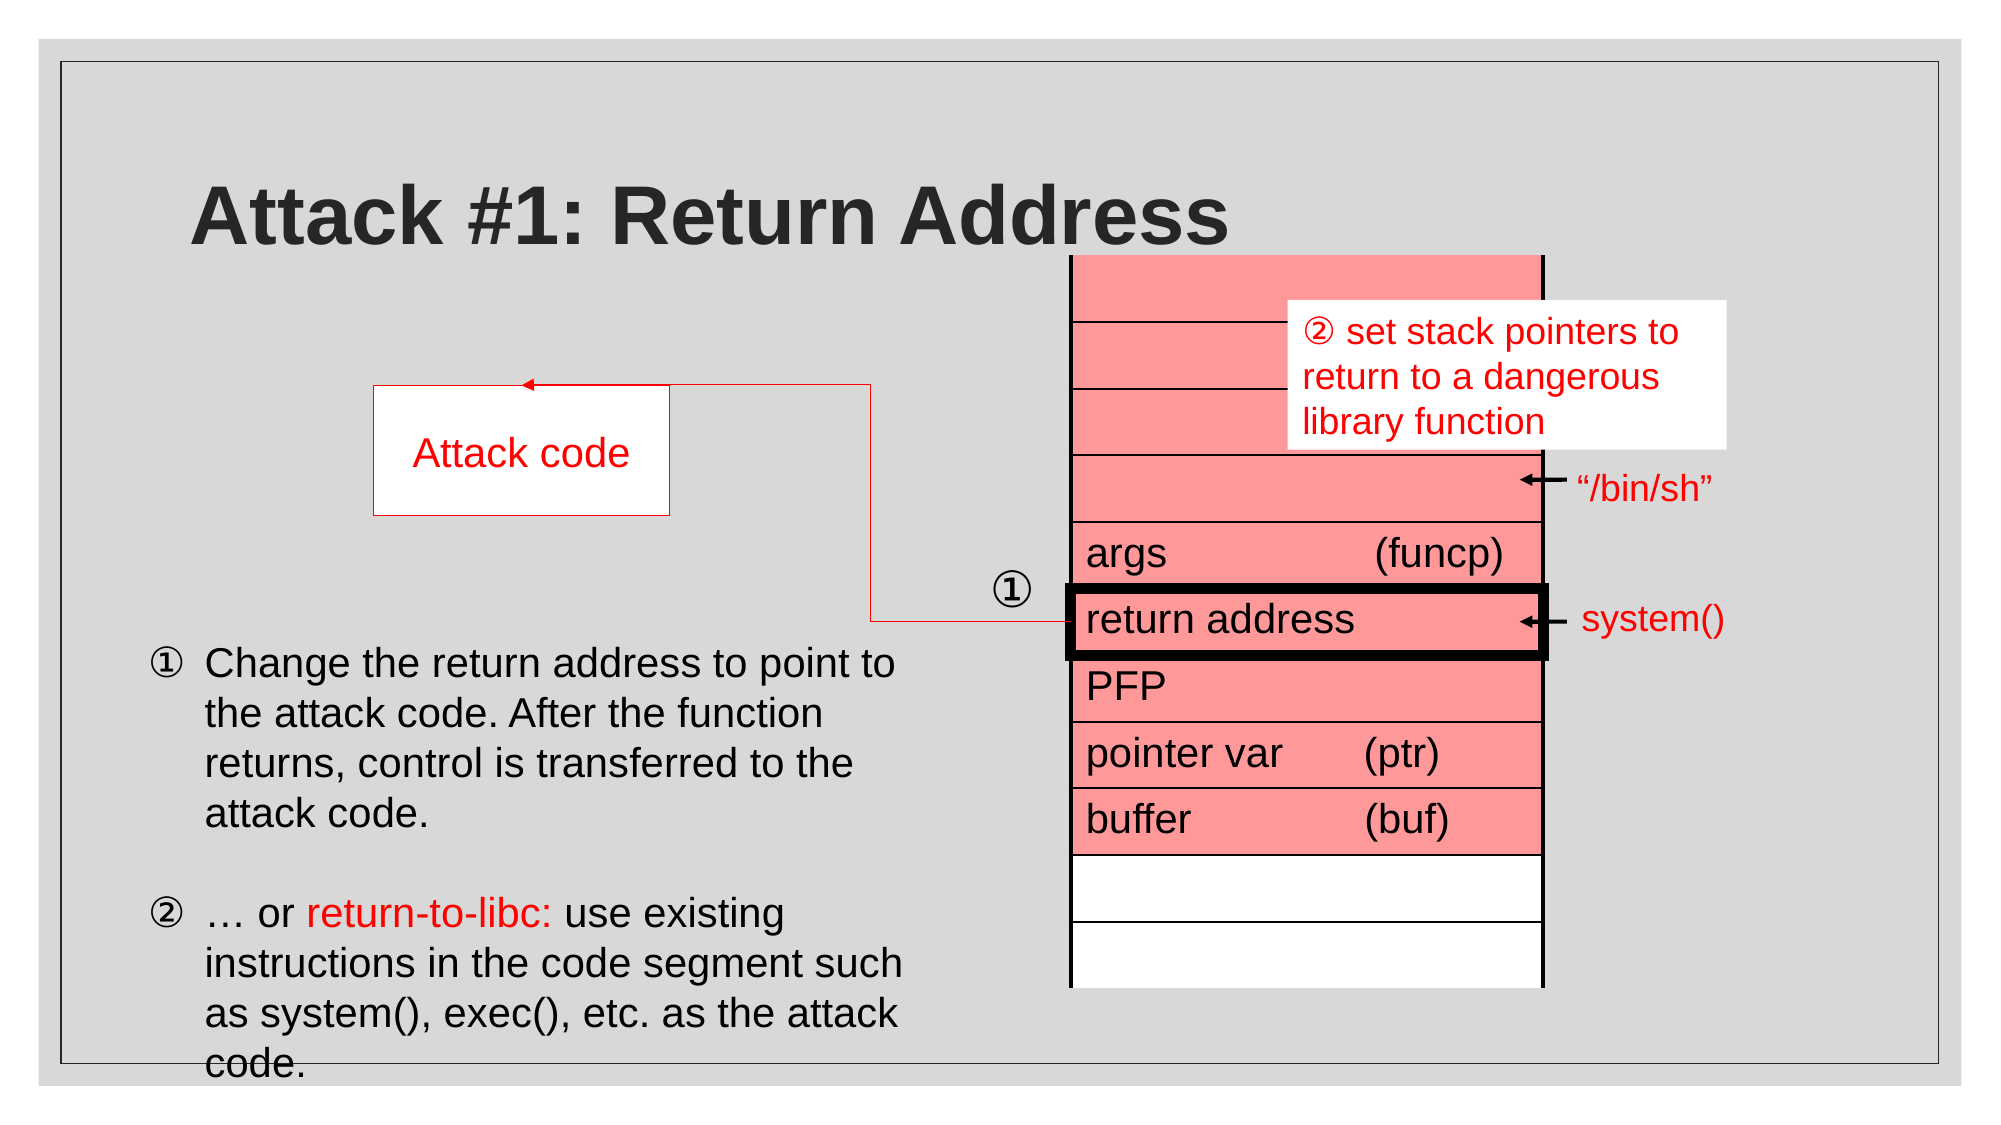

# Attack #1: Return Address
|  |
| --- |
|  |
|  |
|  |
| args (funcp) |
| return address |
| PFP |
| pointer var (ptr) |
| buffer (buf) |
|  |
|  |
② set stack pointers to return to a dangerous library function
Attack code
“/bin/sh”

①

system()

Change the return address to point to the attack code. After the function returns, control is transferred to the attack code.

… or return-to-libc: use existing instructions in the code segment such as system(), exec(), etc. as the attack code.